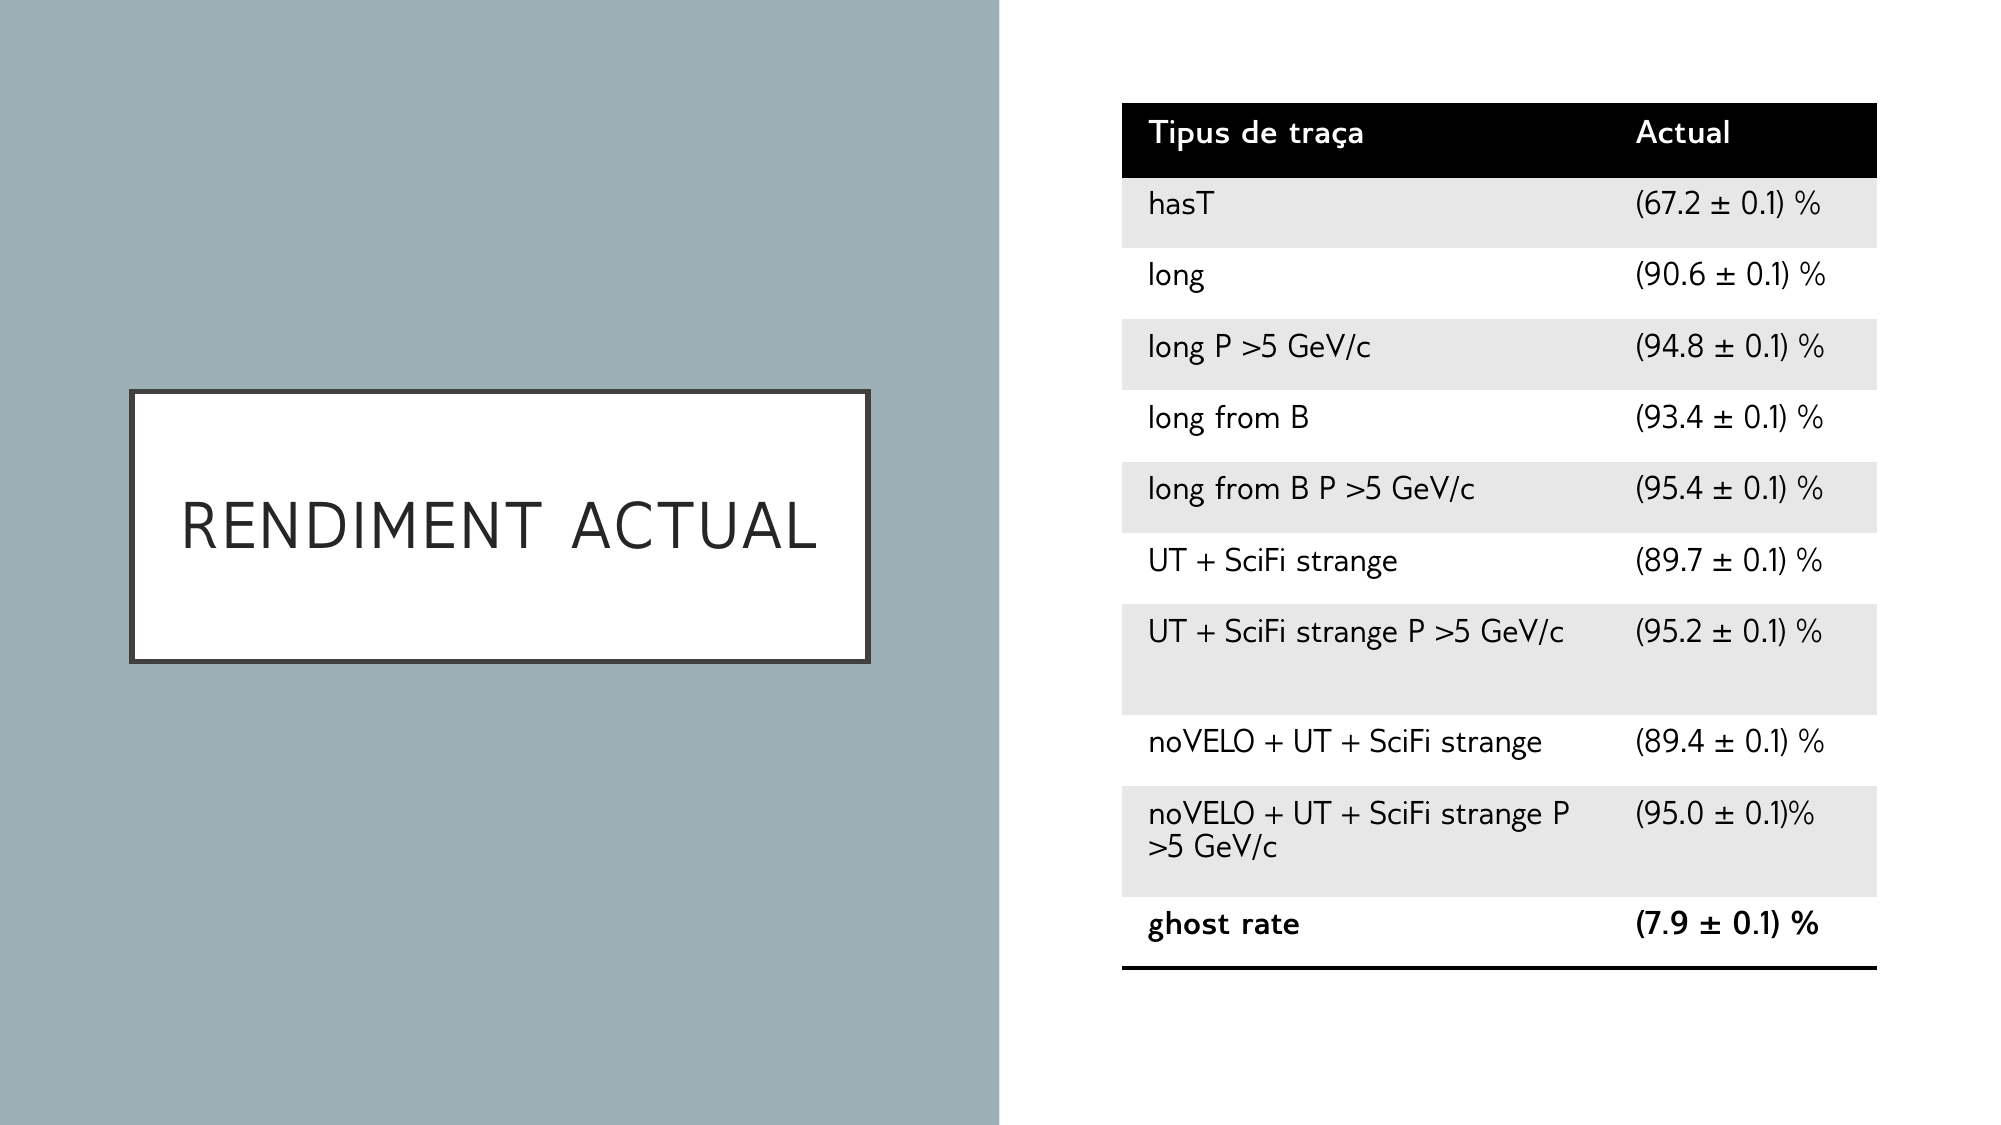

| Tipus de traça | Actual |
| --- | --- |
| hasT | (67.2 ± 0.1) % |
| long | (90.6 ± 0.1) % |
| long P >5 GeV/c | (94.8 ± 0.1) % |
| long from B | (93.4 ± 0.1) % |
| long from B P >5 GeV/c | (95.4 ± 0.1) % |
| UT + SciFi strange | (89.7 ± 0.1) % |
| UT + SciFi strange P >5 GeV/c | (95.2 ± 0.1) % |
| noVELO + UT + SciFi strange | (89.4 ± 0.1) % |
| noVELO + UT + SciFi strange P >5 GeV/c | (95.0 ± 0.1)% |
| ghost rate | (7.9 ± 0.1) % |
# Rendiment actual